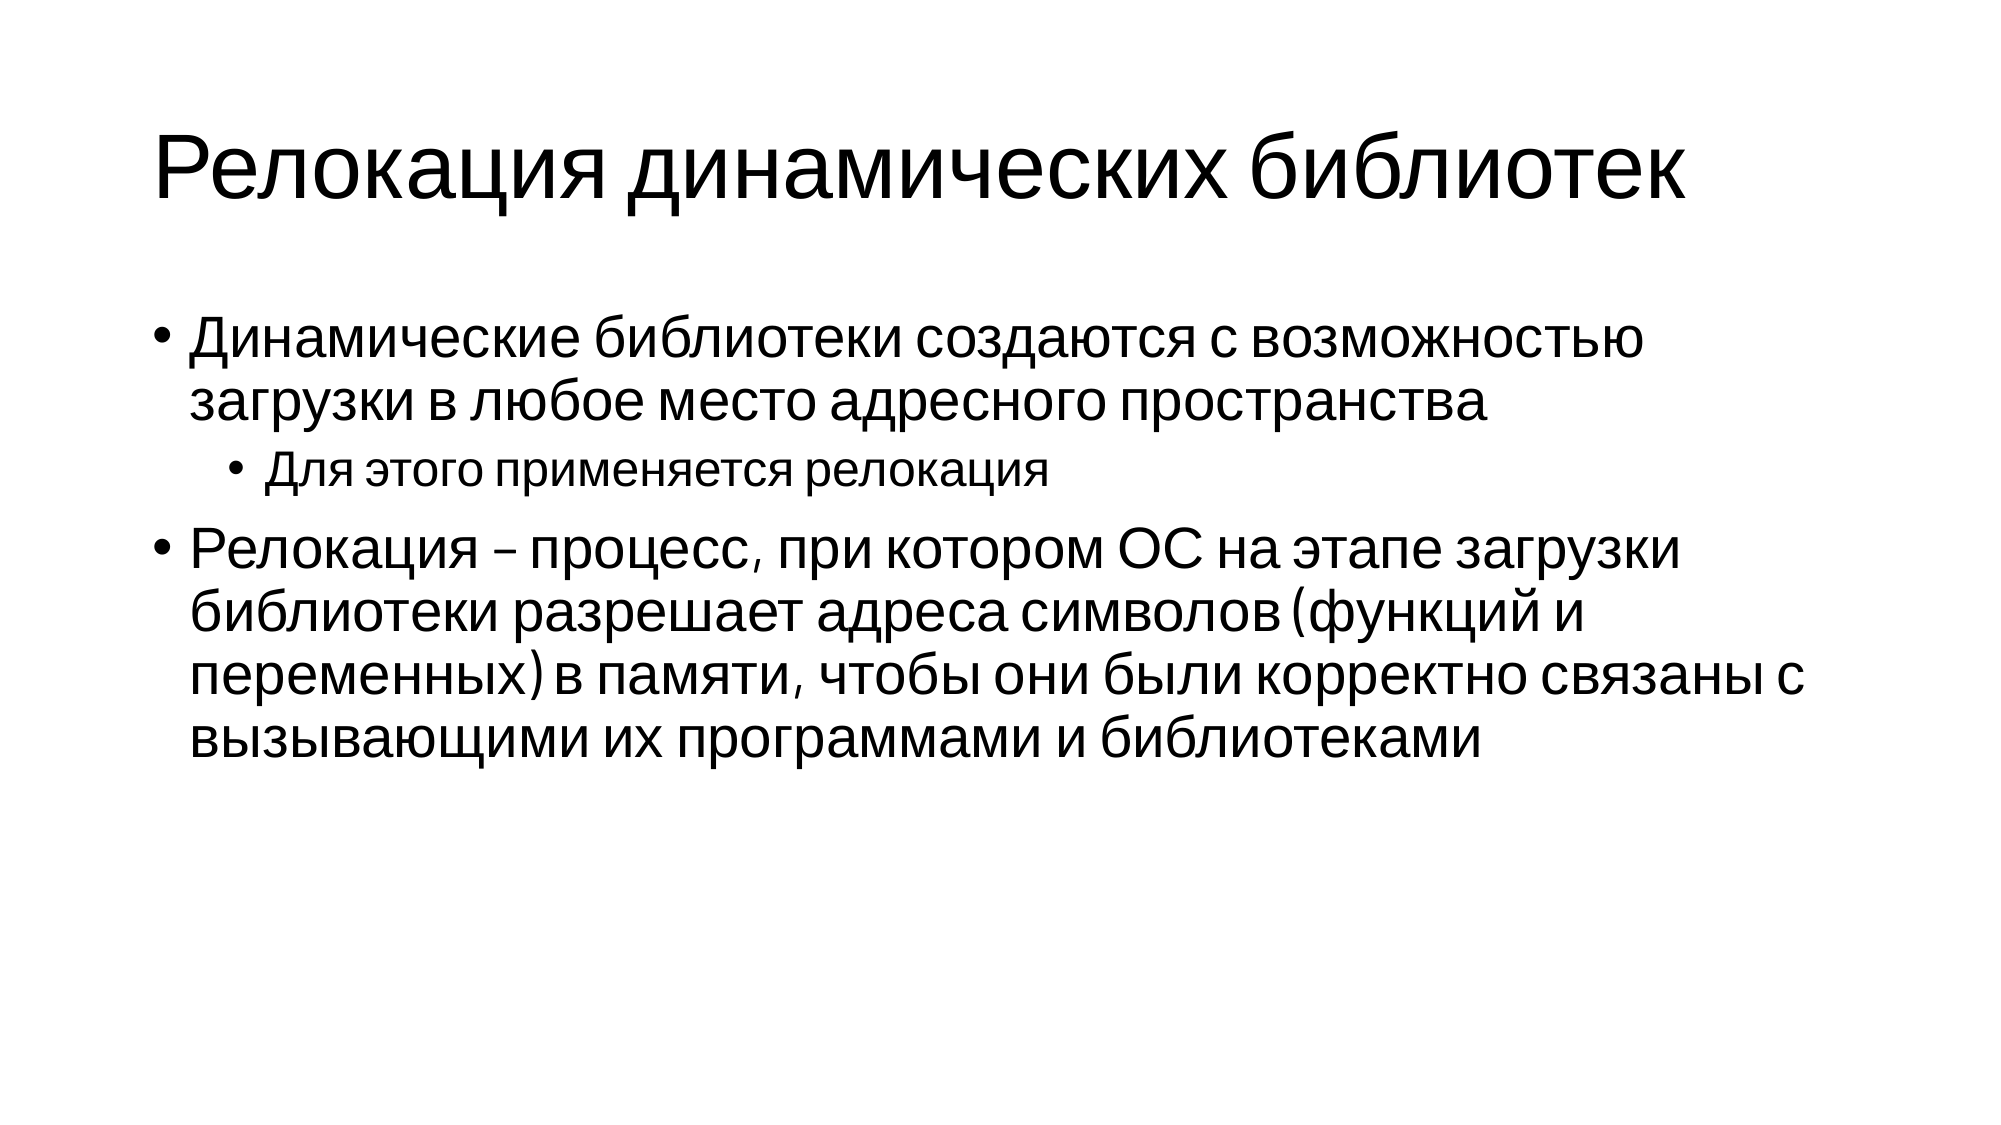

# Релокация динамических библиотек
Динамические библиотеки создаются с возможностью загрузки в любое место адресного пространства
Для этого применяется релокация
Релокация – процесс, при котором ОС на этапе загрузки библиотеки разрешает адреса символов (функций и переменных) в памяти, чтобы они были корректно связаны с вызывающими их программами и библиотеками